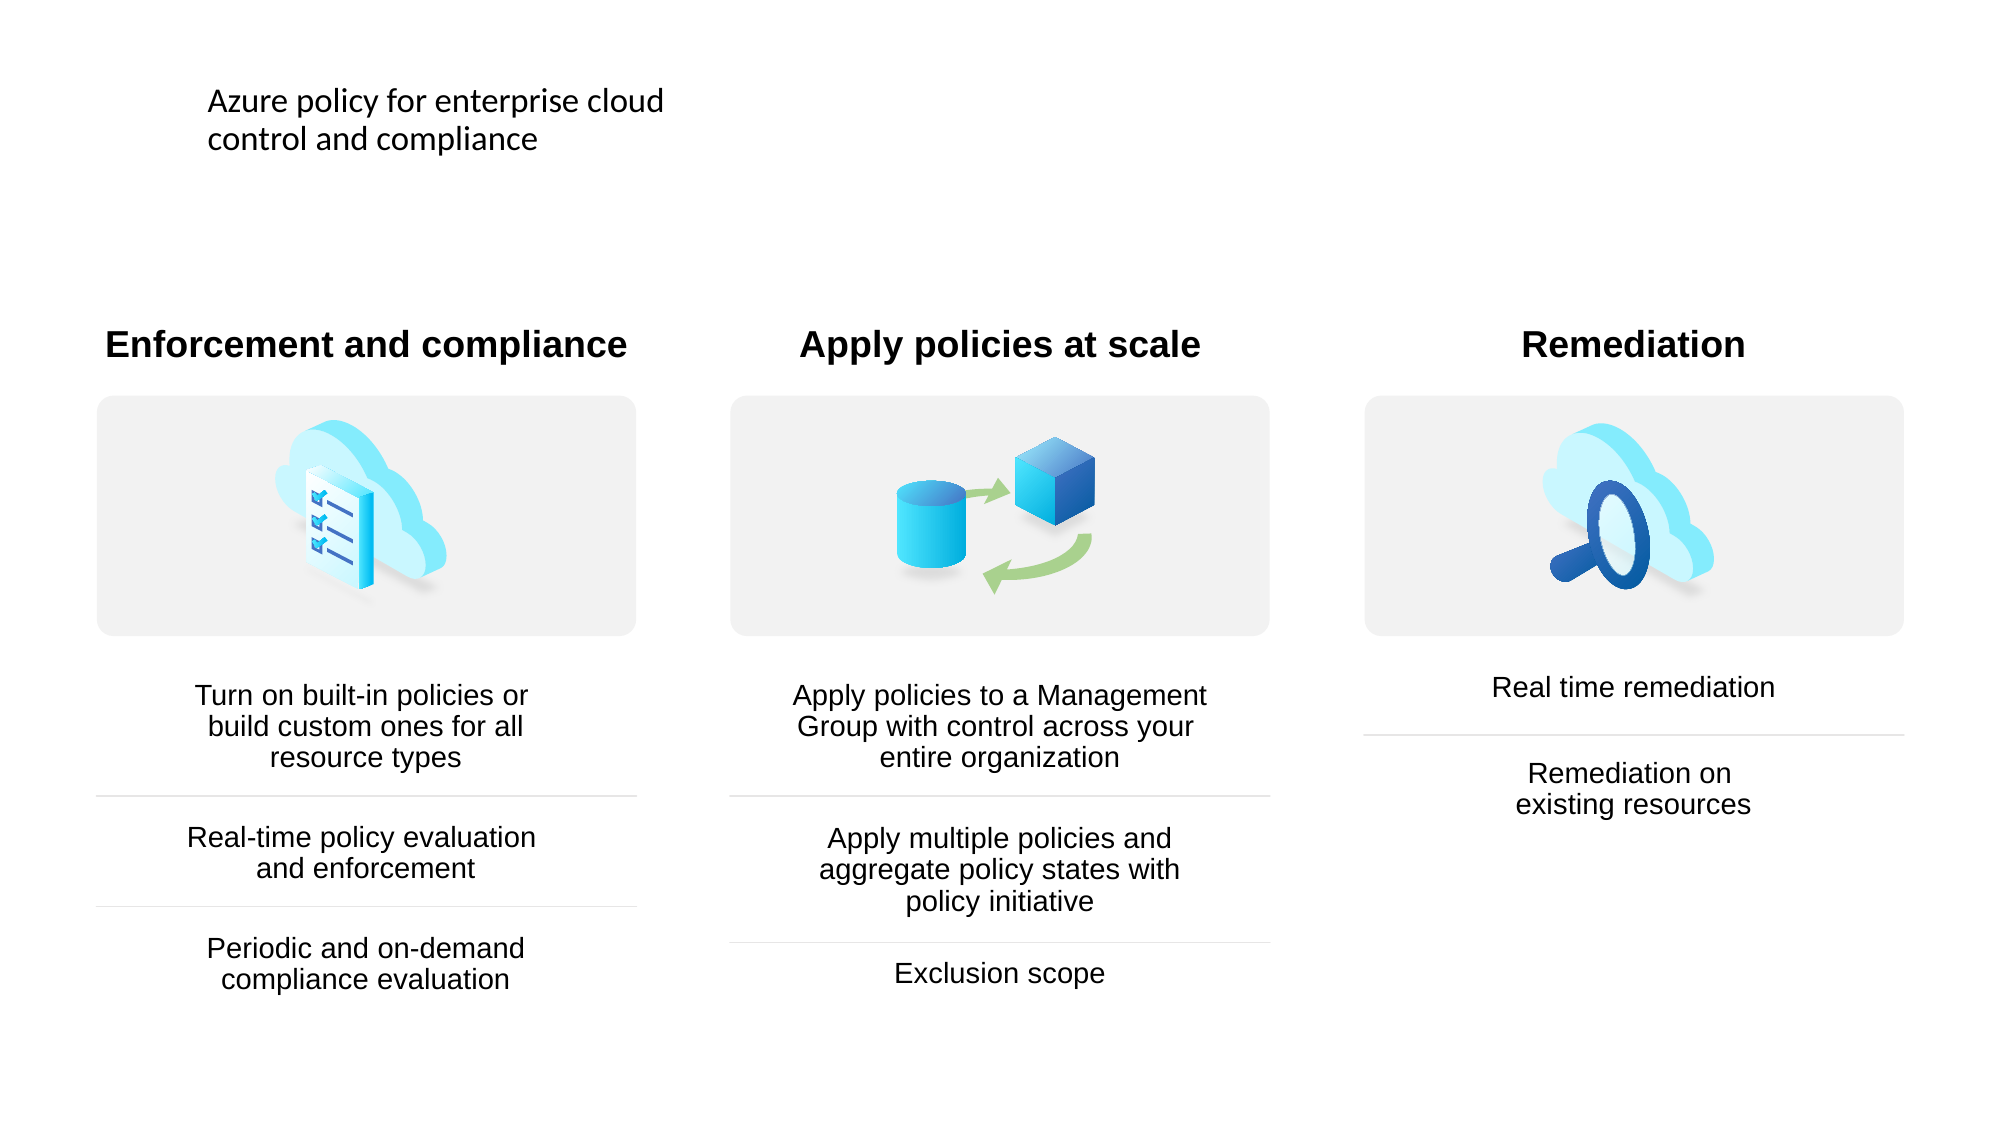

Azure policy for enterprise cloud
control and compliance
Enforcement and compliance
Apply policies at scale
Remediation

Turn on built-in policies or
build custom ones for all resource types
Apply policies to a Management Group with control across your
entire organization
Real time remediation
Remediation on
existing resources

Real-time policy evaluation
and enforcement
Apply multiple policies and aggregate policy states with policy initiative

Periodic and on-demand compliance evaluation

Exclusion scope